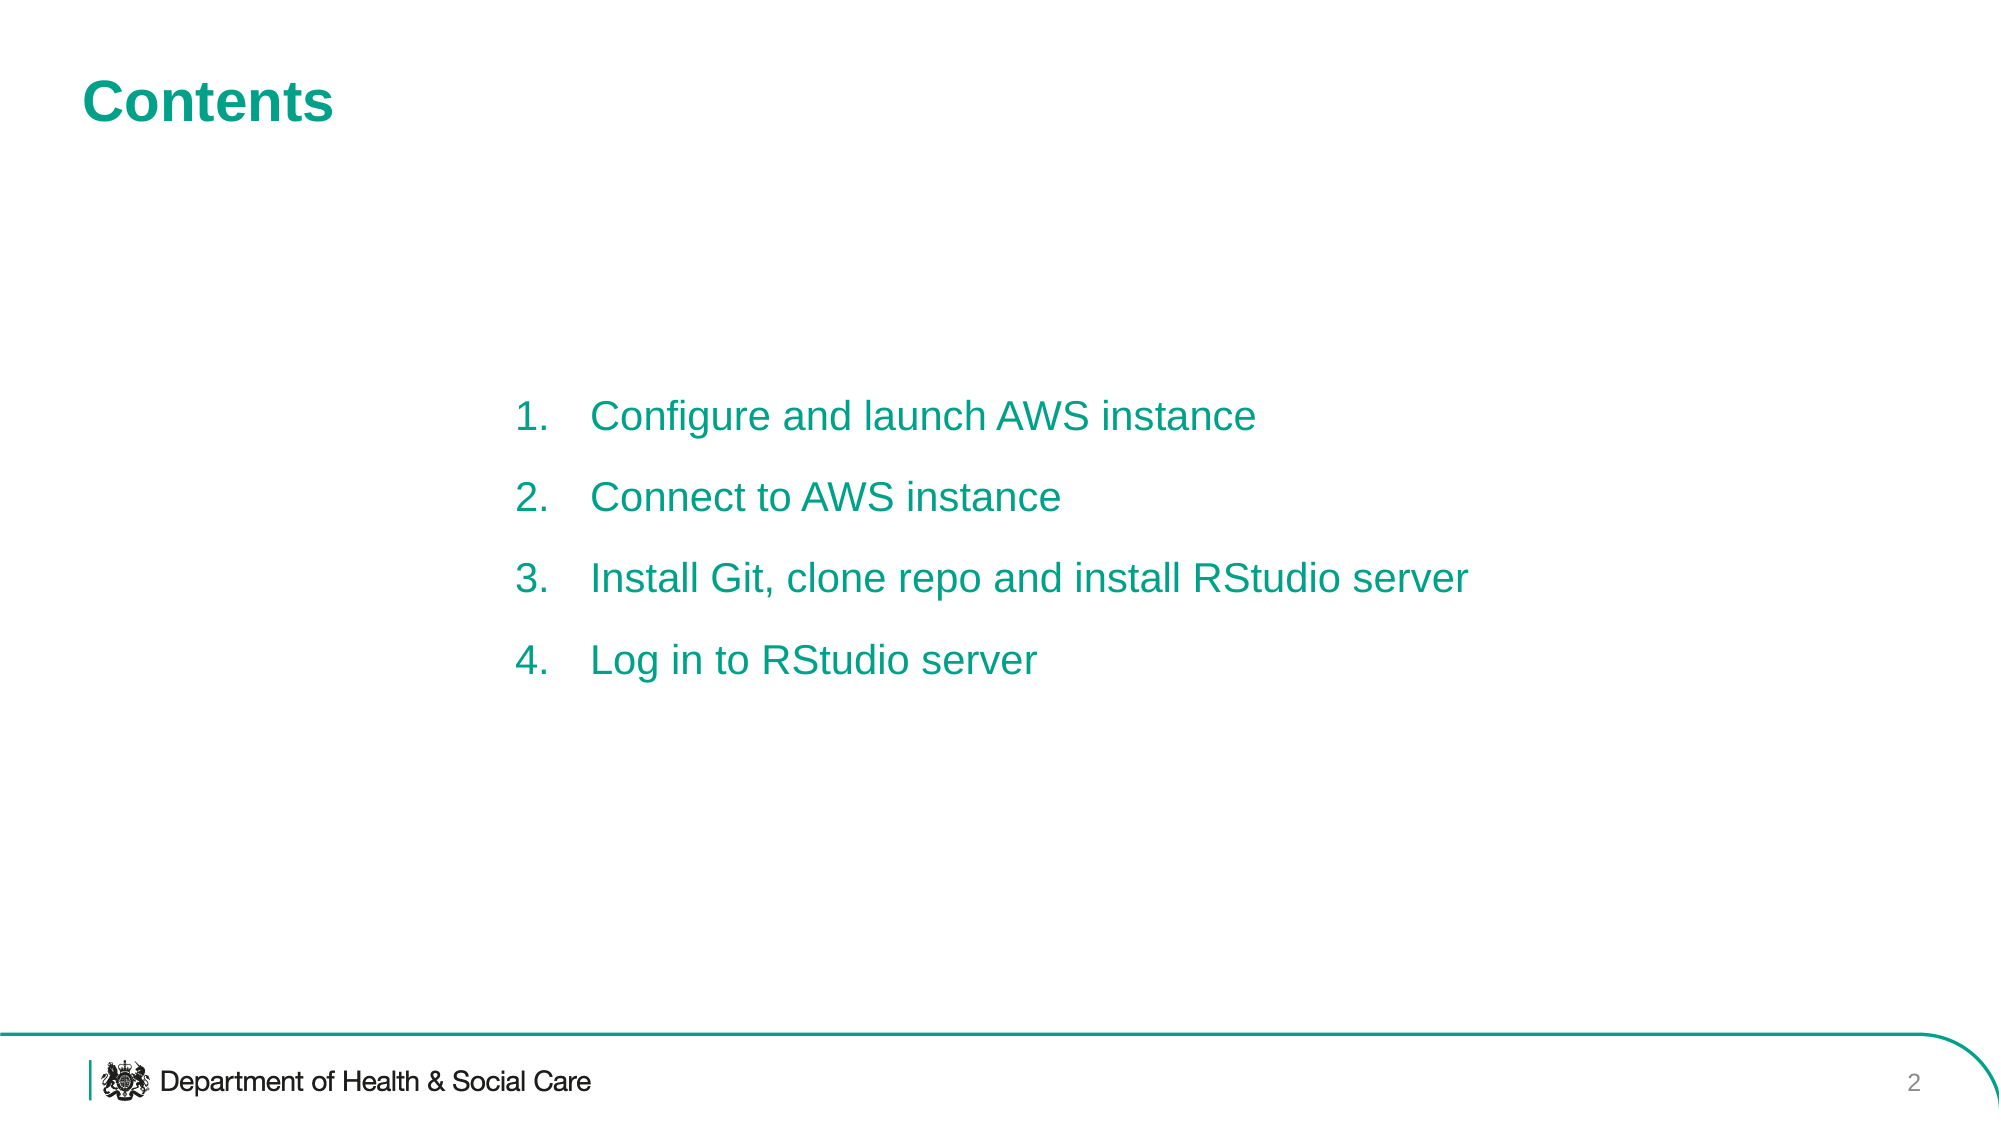

# Contents

Configure and launch AWS instance
Connect to AWS instance
Install Git, clone repo and install RStudio server
Log in to RStudio server

2